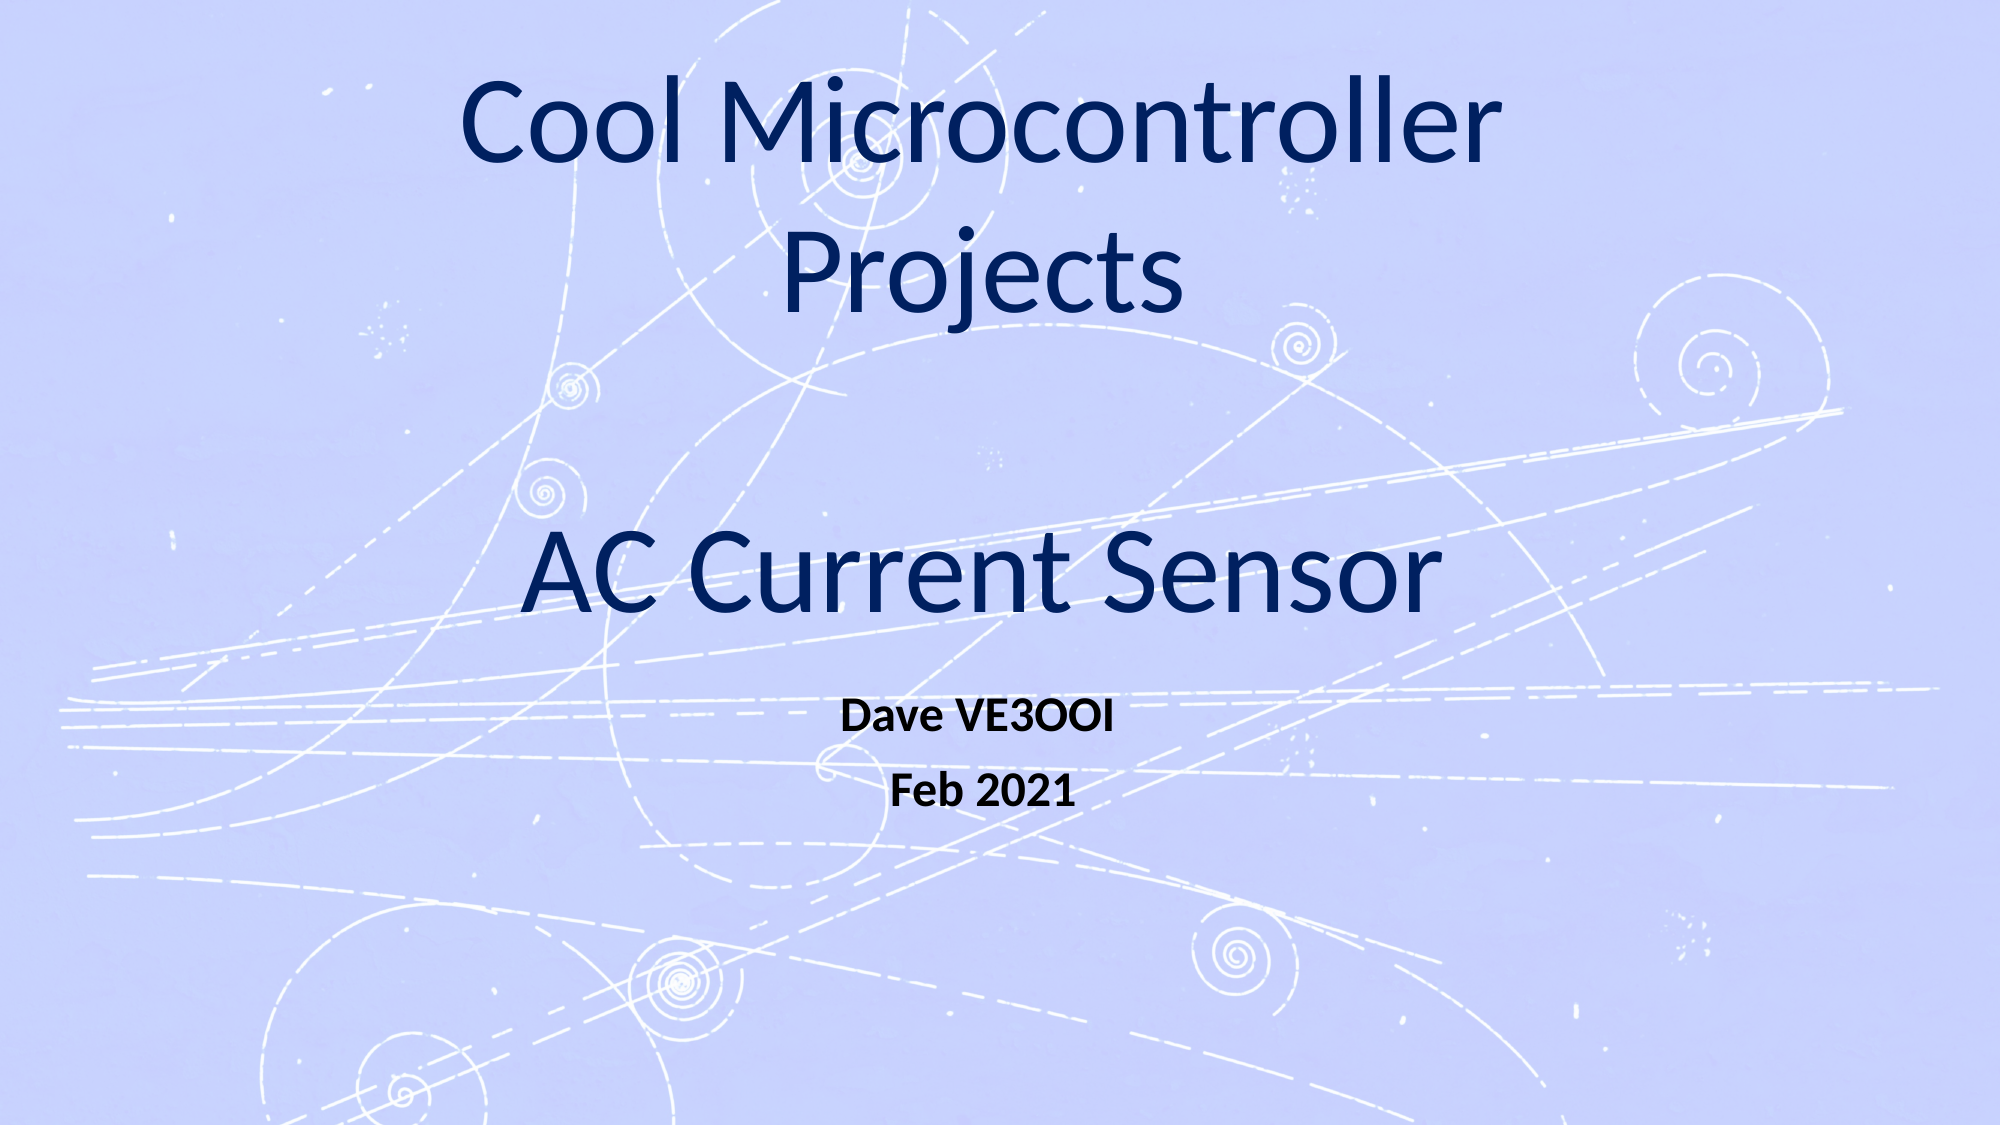

# Cool Microcontroller Projects AC Current Sensor
Dave VE3OOI
Feb 2021